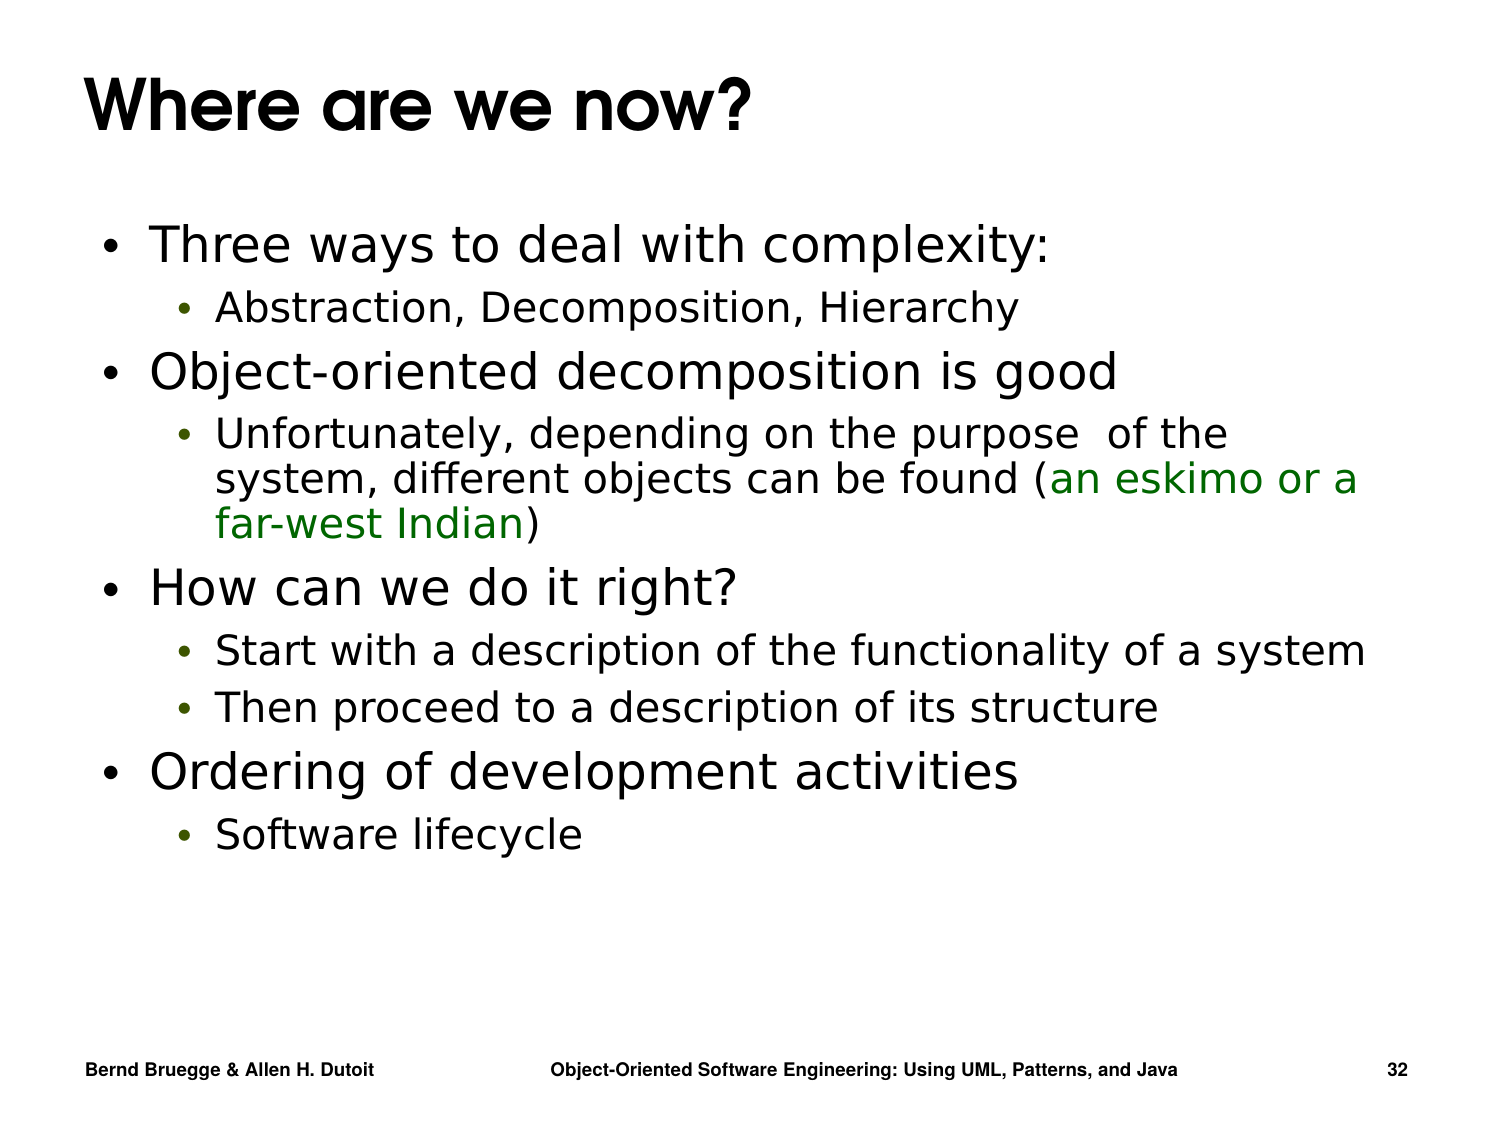

# Where are we now?
Three ways to deal with complexity:
Abstraction, Decomposition, Hierarchy
Object-oriented decomposition is good
Unfortunately, depending on the purpose  of the system, different objects can be found (an eskimo or a far-west Indian)
How can we do it right?
Start with a description of the functionality of a system
Then proceed to a description of its structure
Ordering of development activities
Software lifecycle